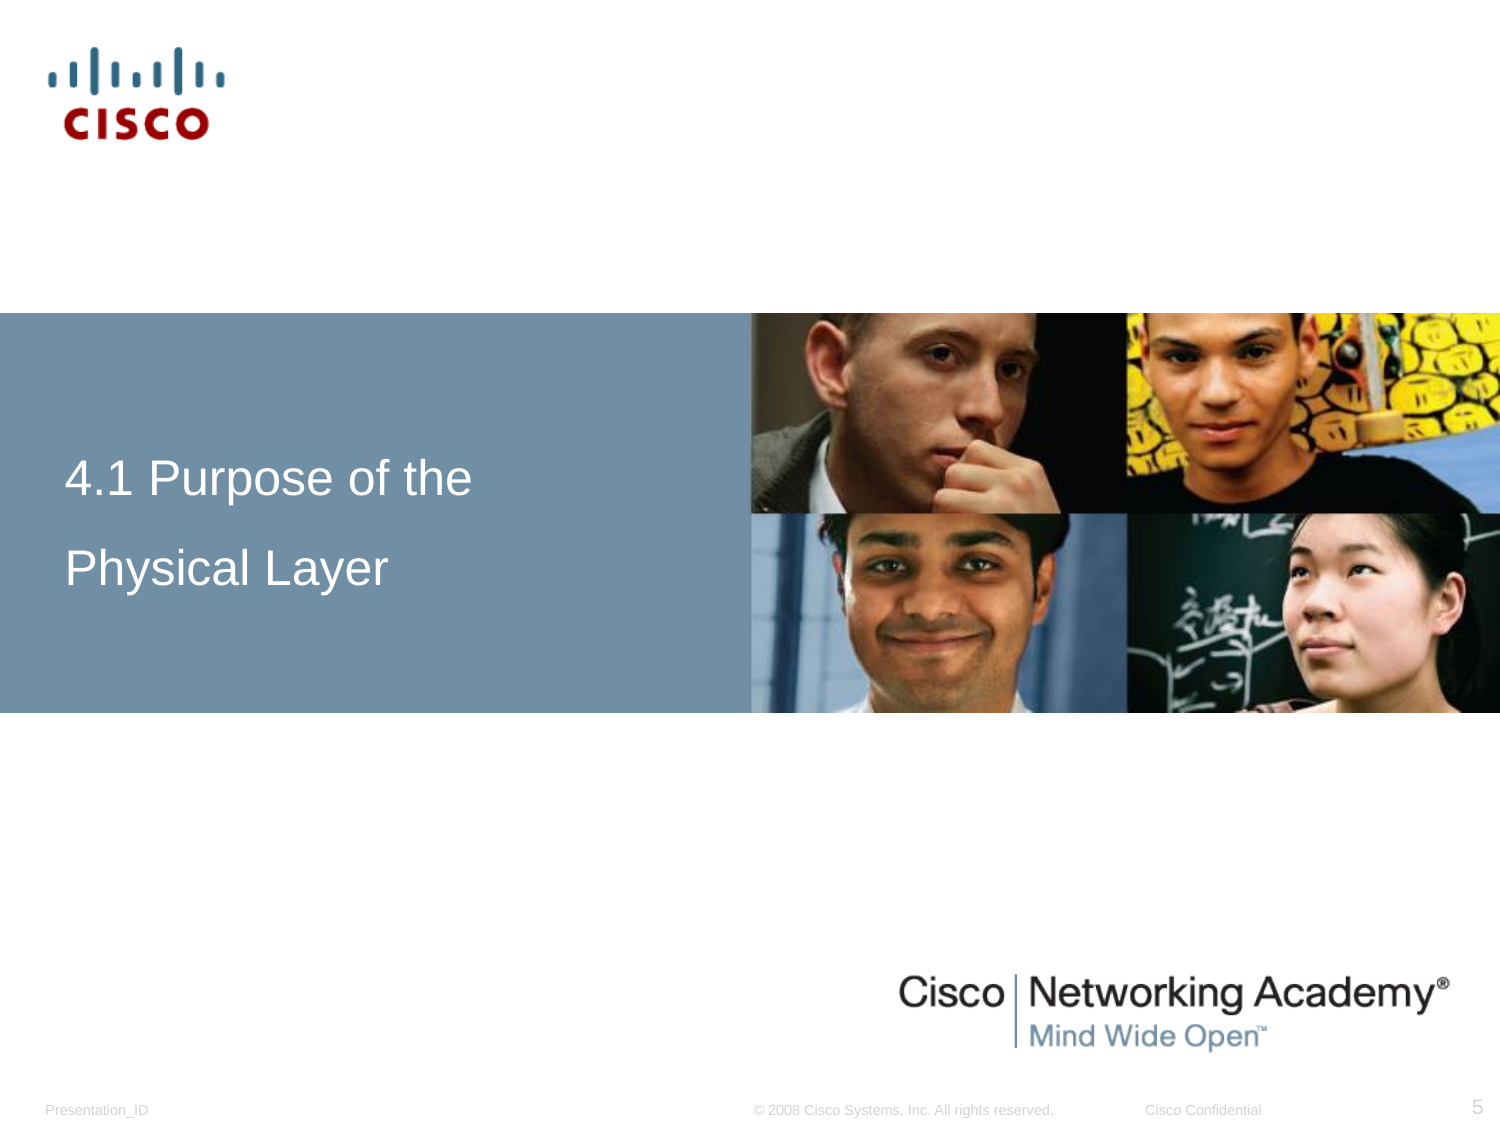

# 4.1 Purpose of the Physical Layer